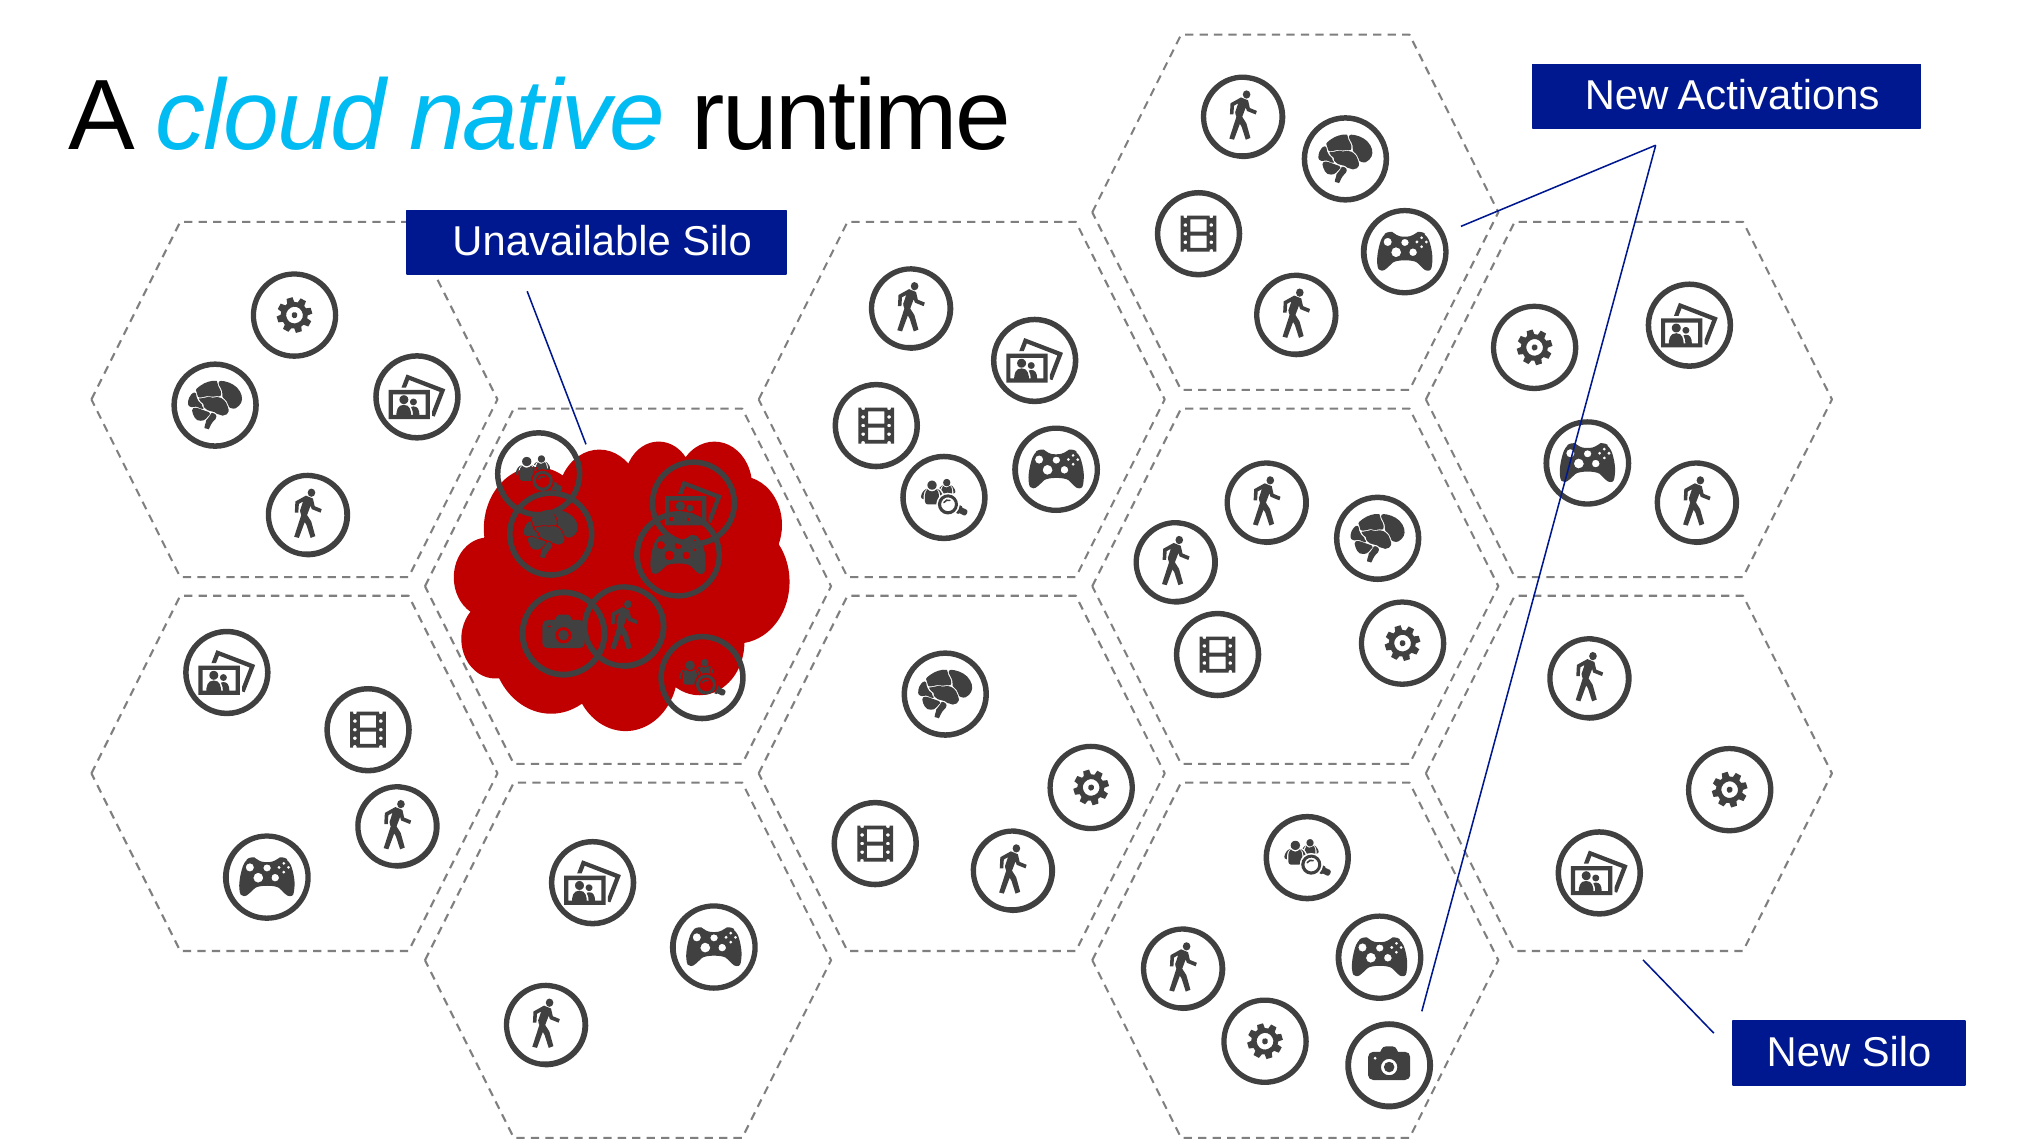

# A cloud native runtime
 New Activation
 New Activations

 Unavailable Silo

New Silo